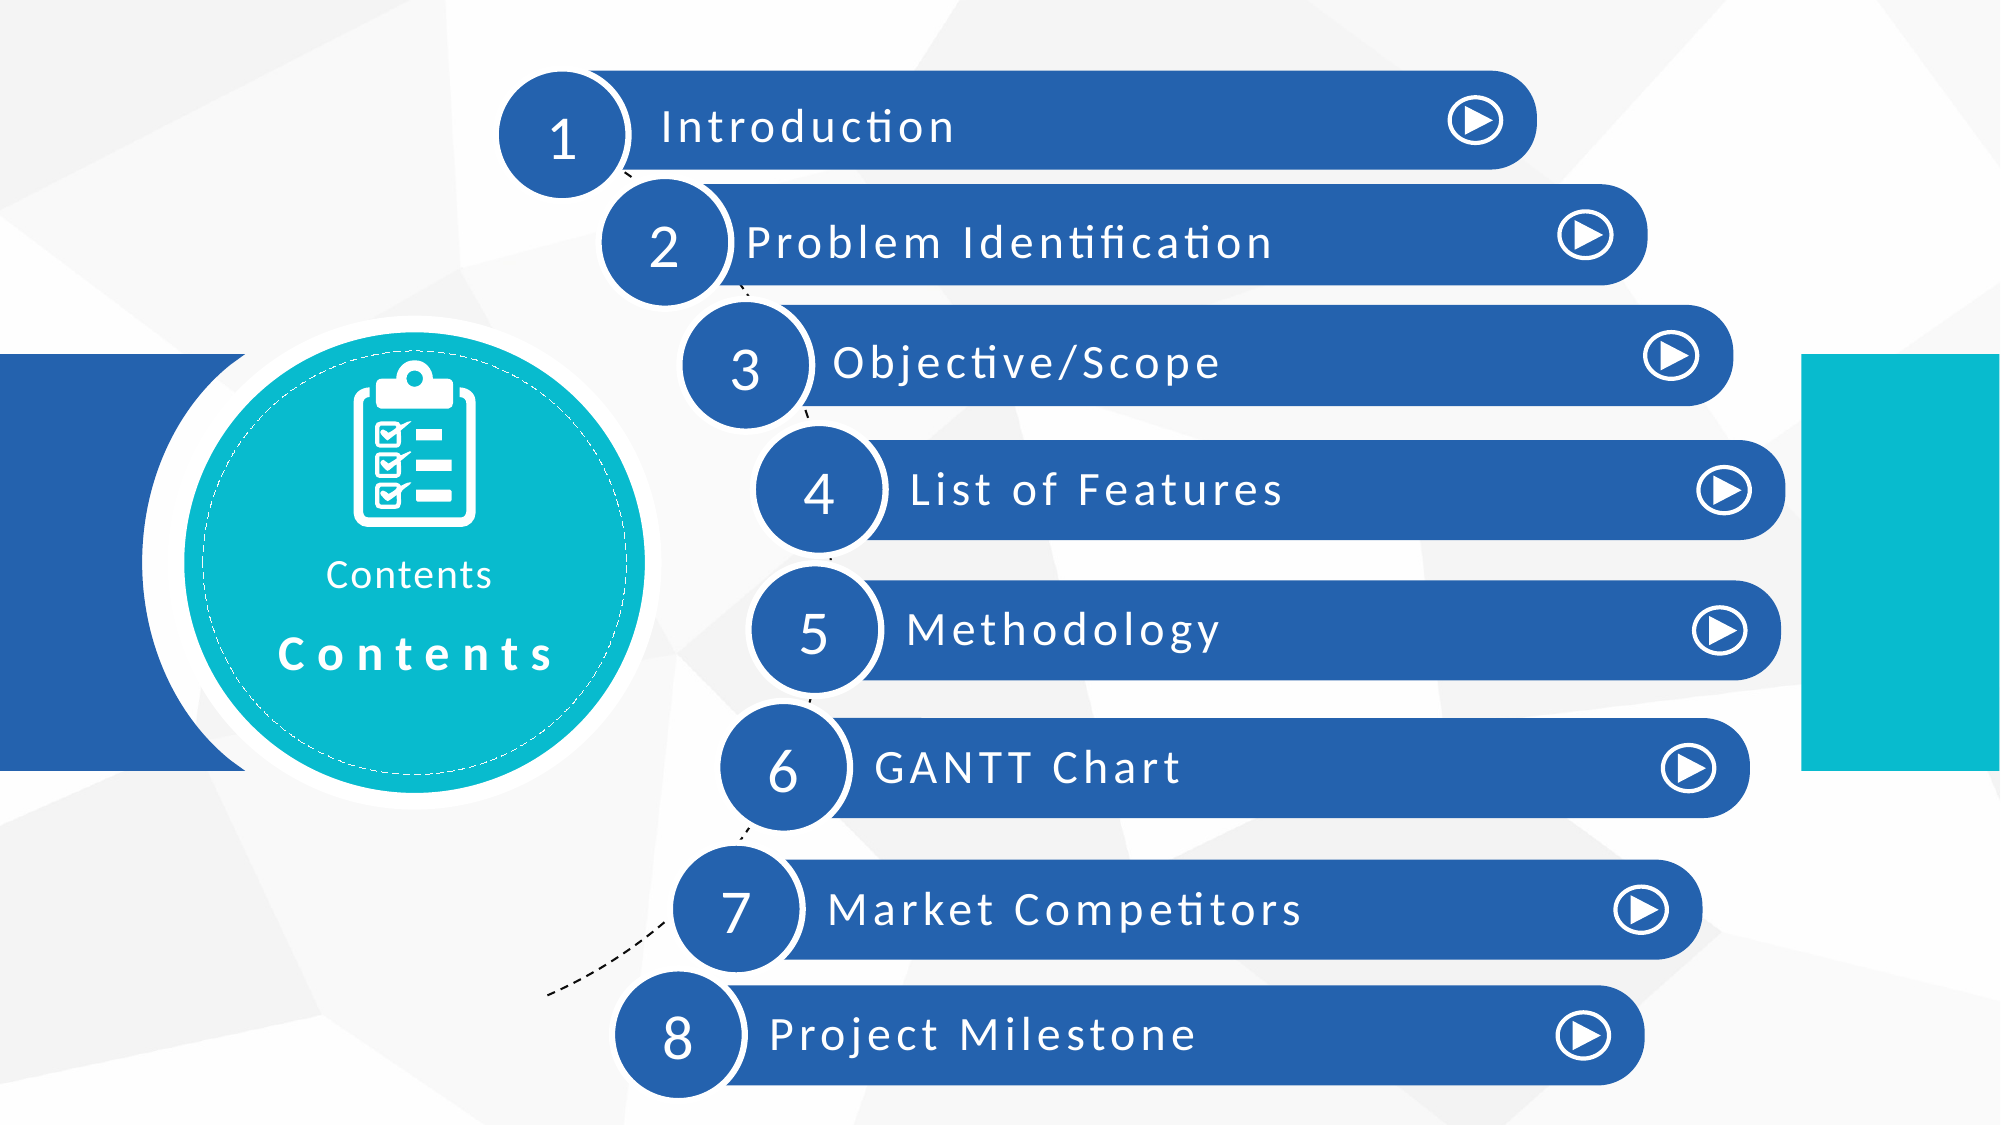

1

Introduction

2

Problem Identification

3

Objective/Scope

4

List of Features

Contents
5

Methodology

Contents
6

GANTT Chart

7

Market Competitors

8

Project Milestone